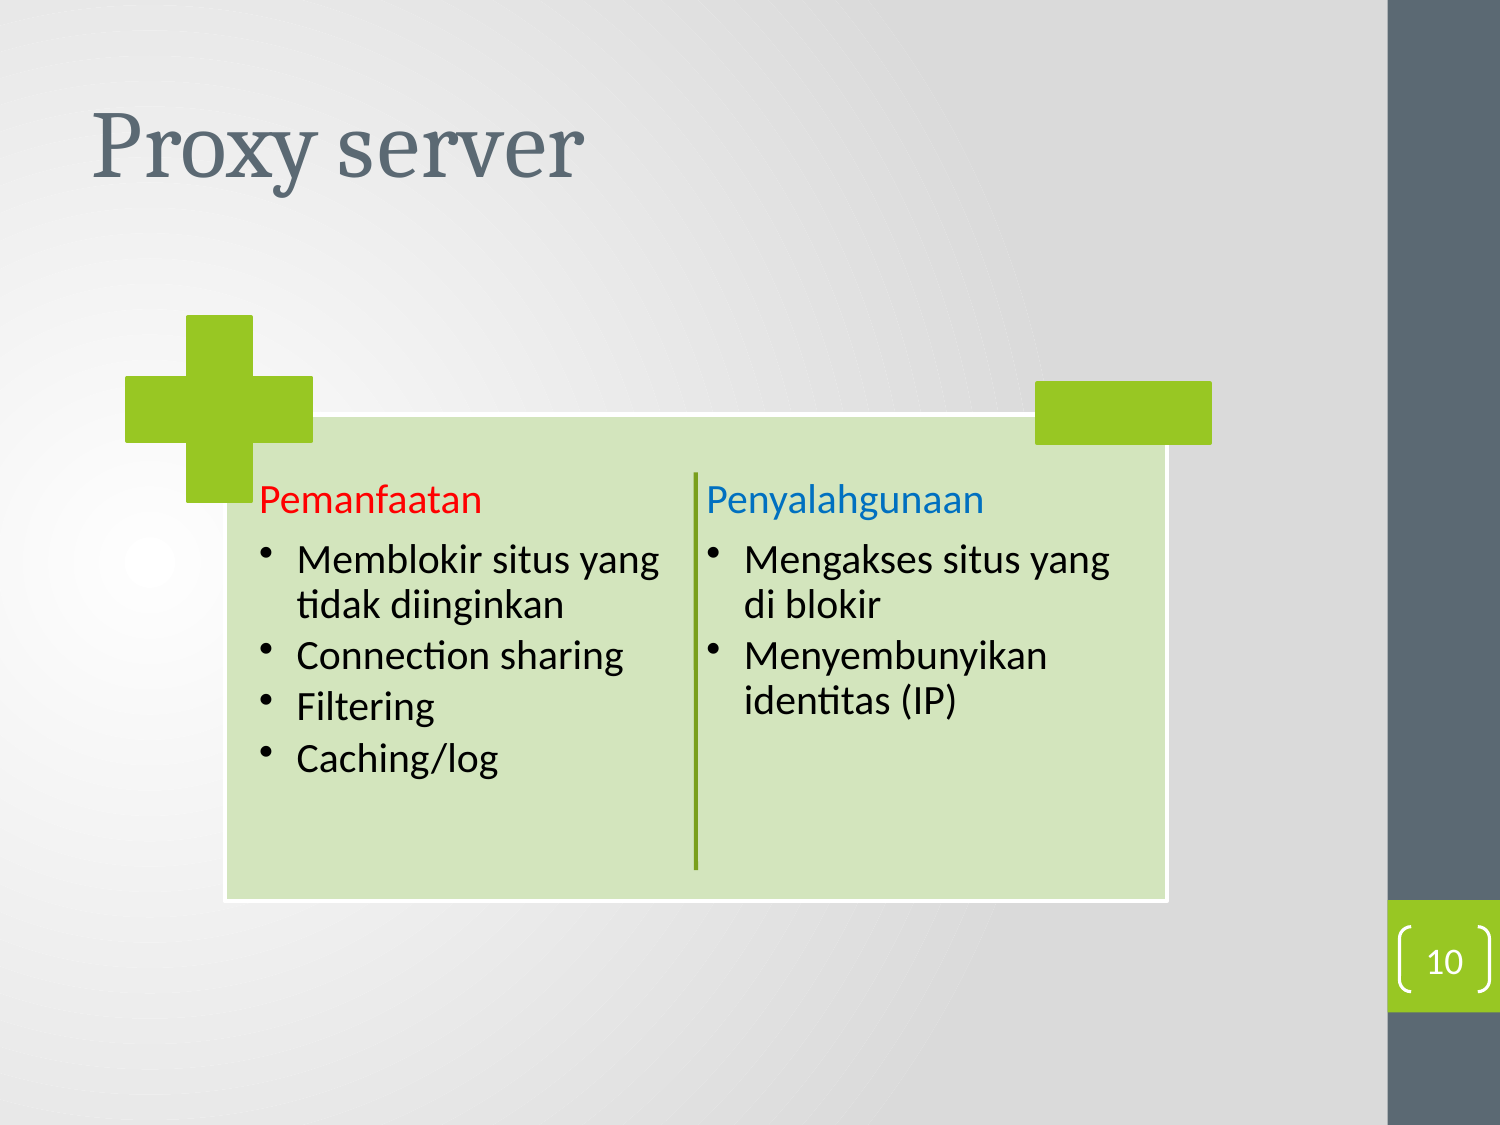

# Proxy server
Pemanfaatan
Memblokir situs yang tidak diinginkan
Connection sharing
Filtering
Caching/log
Penyalahgunaan
Mengakses situs yang di blokir
Menyembunyikan identitas (IP)
10